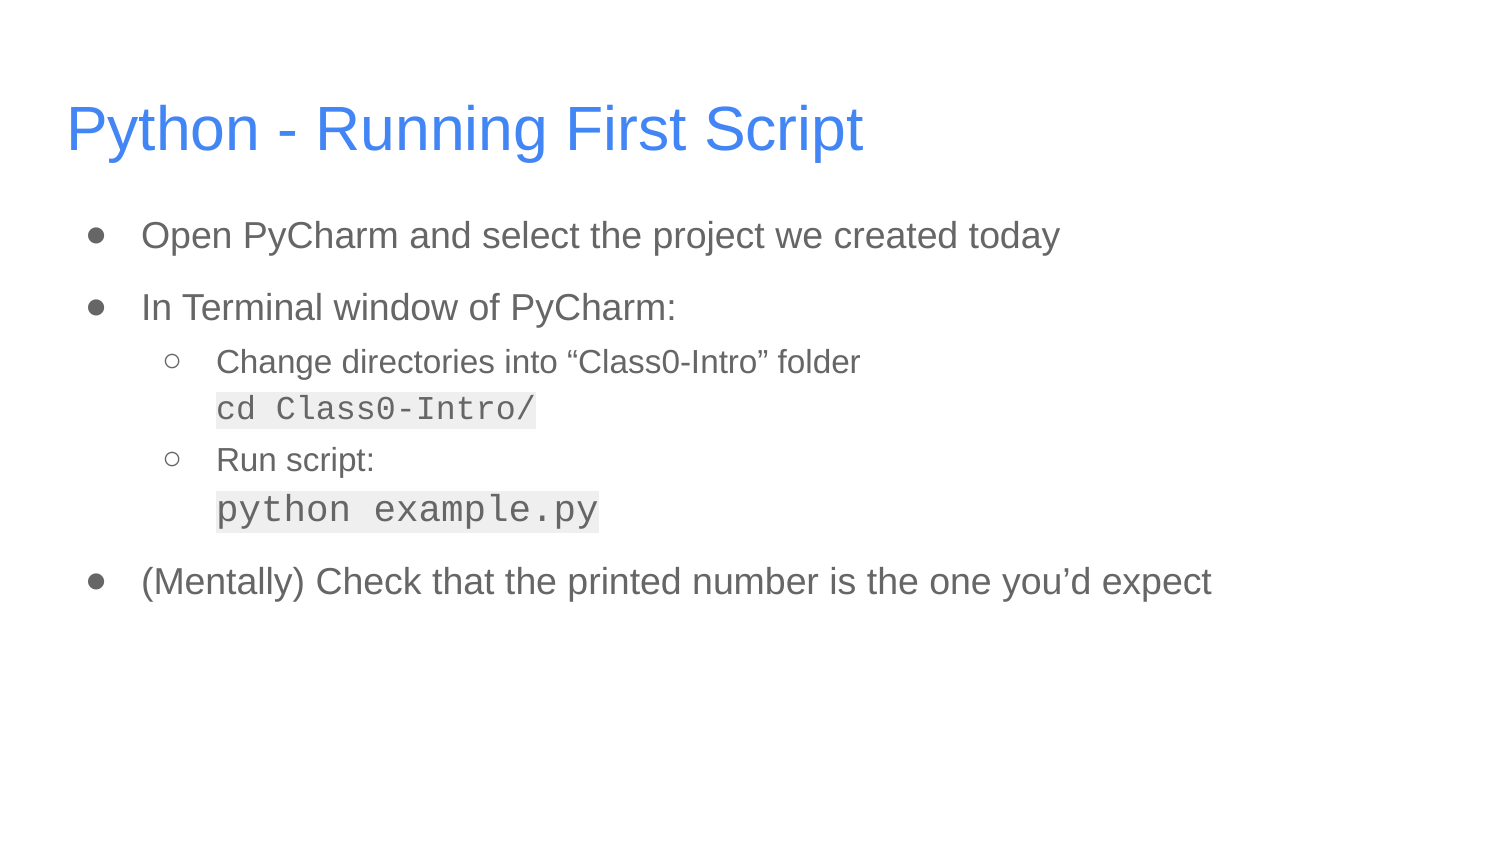

# Python - Running First Script
Open PyCharm and select the project we created today
In Terminal window of PyCharm:
Change directories into “Class0-Intro” folder
cd Class0-Intro/
Run script:
python example.py
(Mentally) Check that the printed number is the one you’d expect